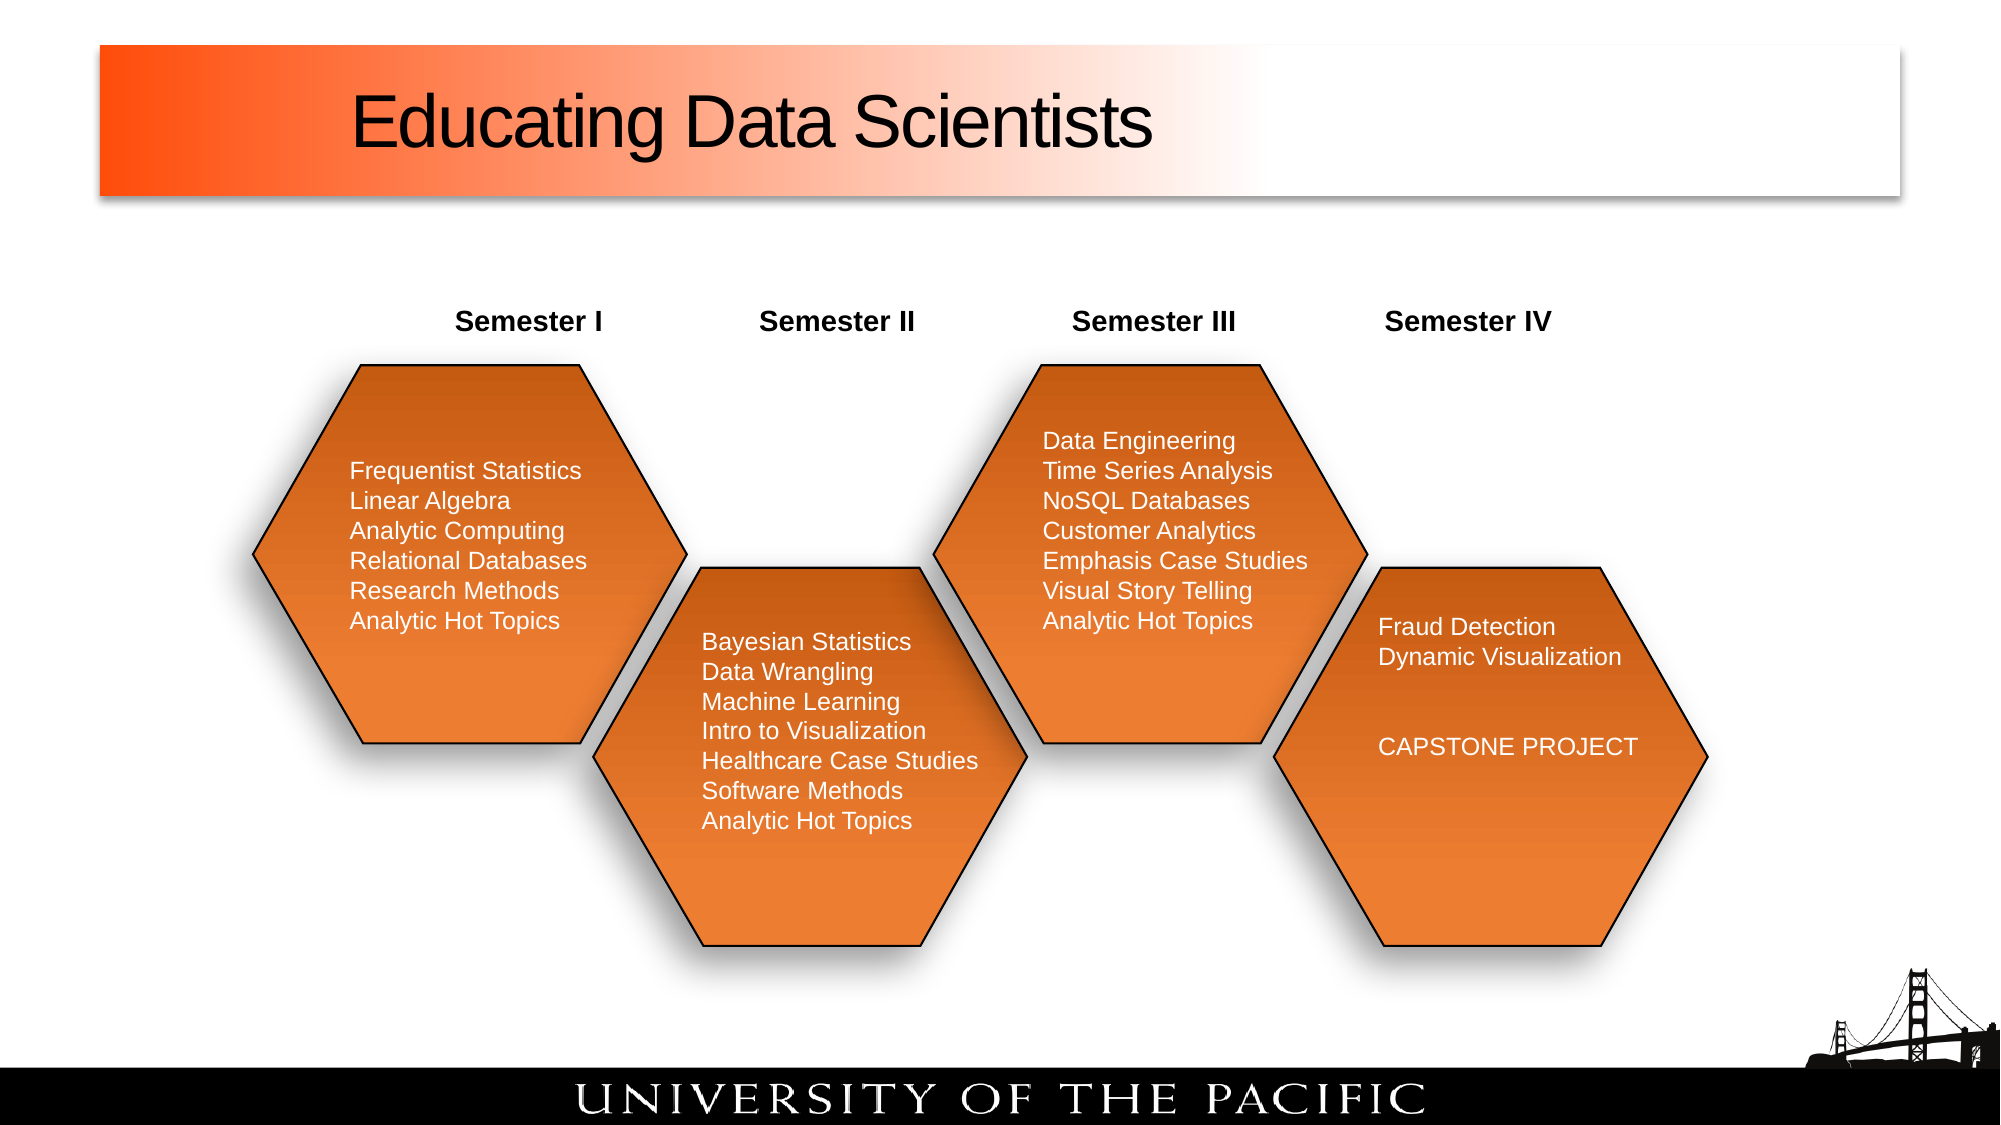

Educating Data Scientists
                       Semester I                   Semester II                   Semester III                  Semester IV

Data Engineering
Time Series Analysis
NoSQL Databases
Customer Analytics
Emphasis Case Studies
Visual Story Telling
Analytic Hot Topics
Frequentist Statistics
Linear Algebra
Analytic Computing
Relational Databases
Research Methods
Analytic Hot Topics

Fraud Detection
Dynamic Visualization

CAPSTONE PROJECT
Bayesian Statistics
Data Wrangling
Machine Learning
Intro to Visualization
Healthcare Case Studies
Software Methods
Analytic Hot Topics